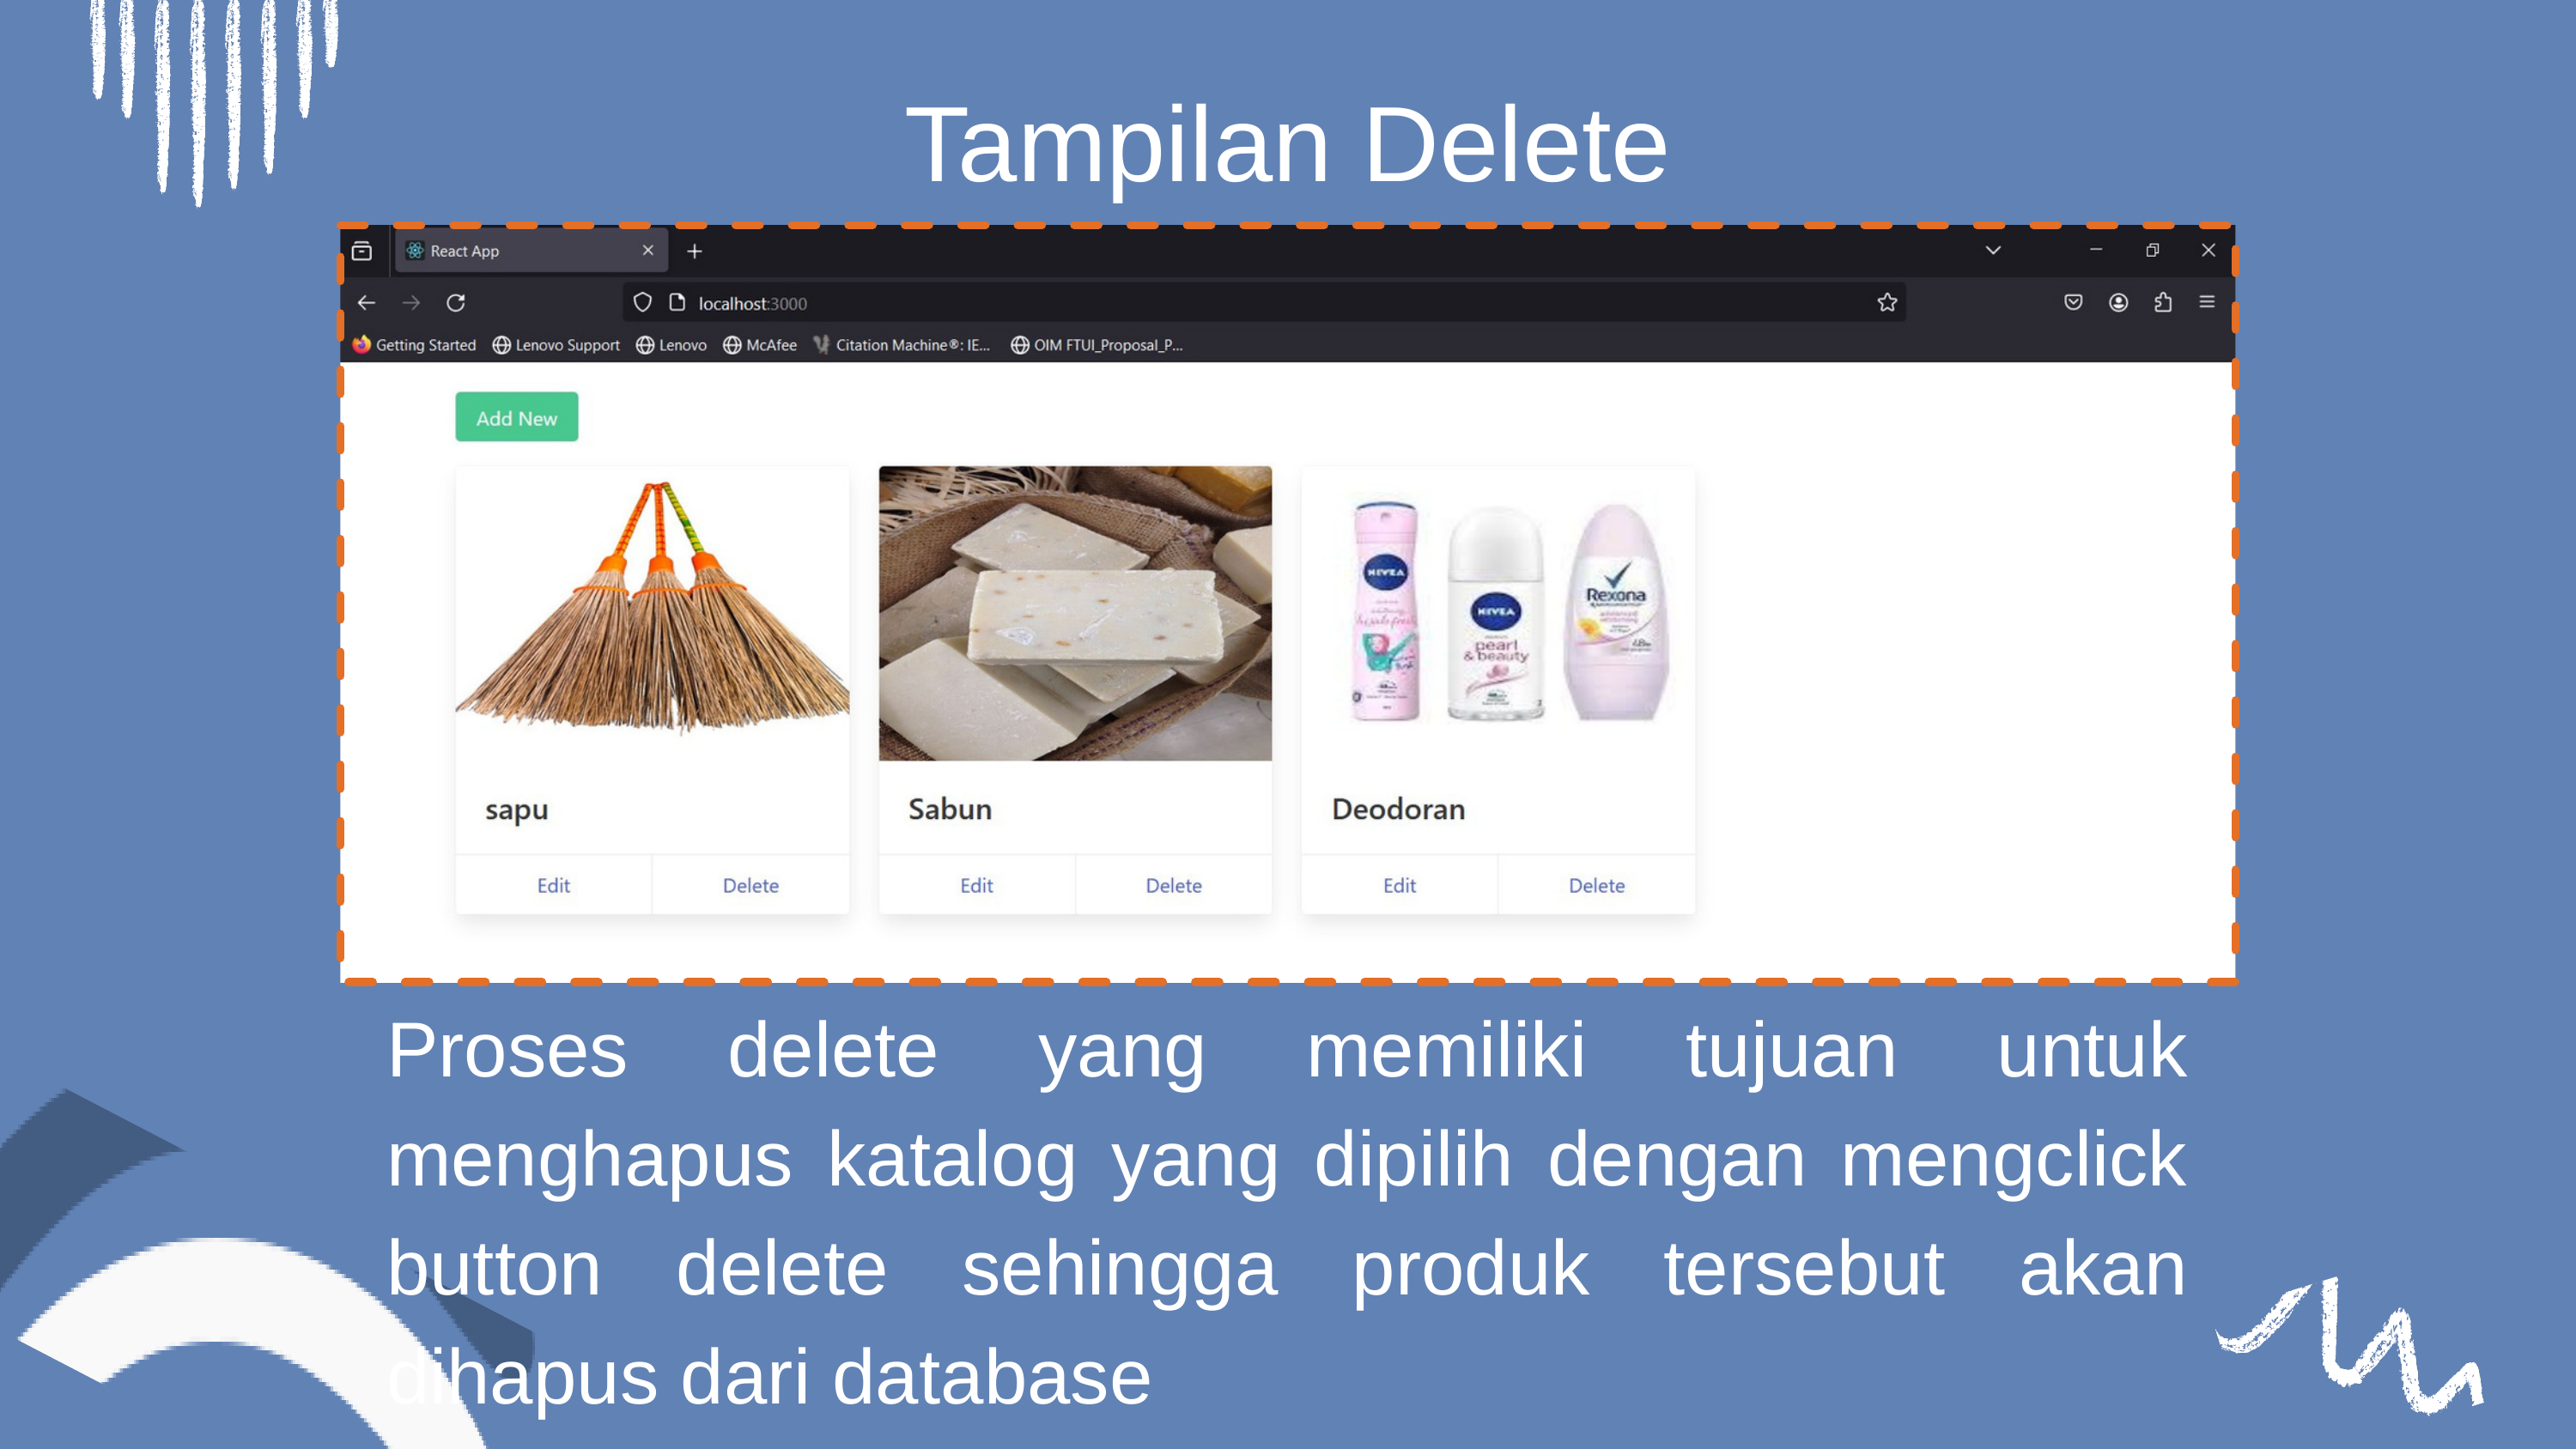

Tampilan Delete

Proses delete yang memiliki tujuan untuk menghapus katalog yang dipilih dengan mengclick button delete sehingga produk tersebut akan dihapus dari database